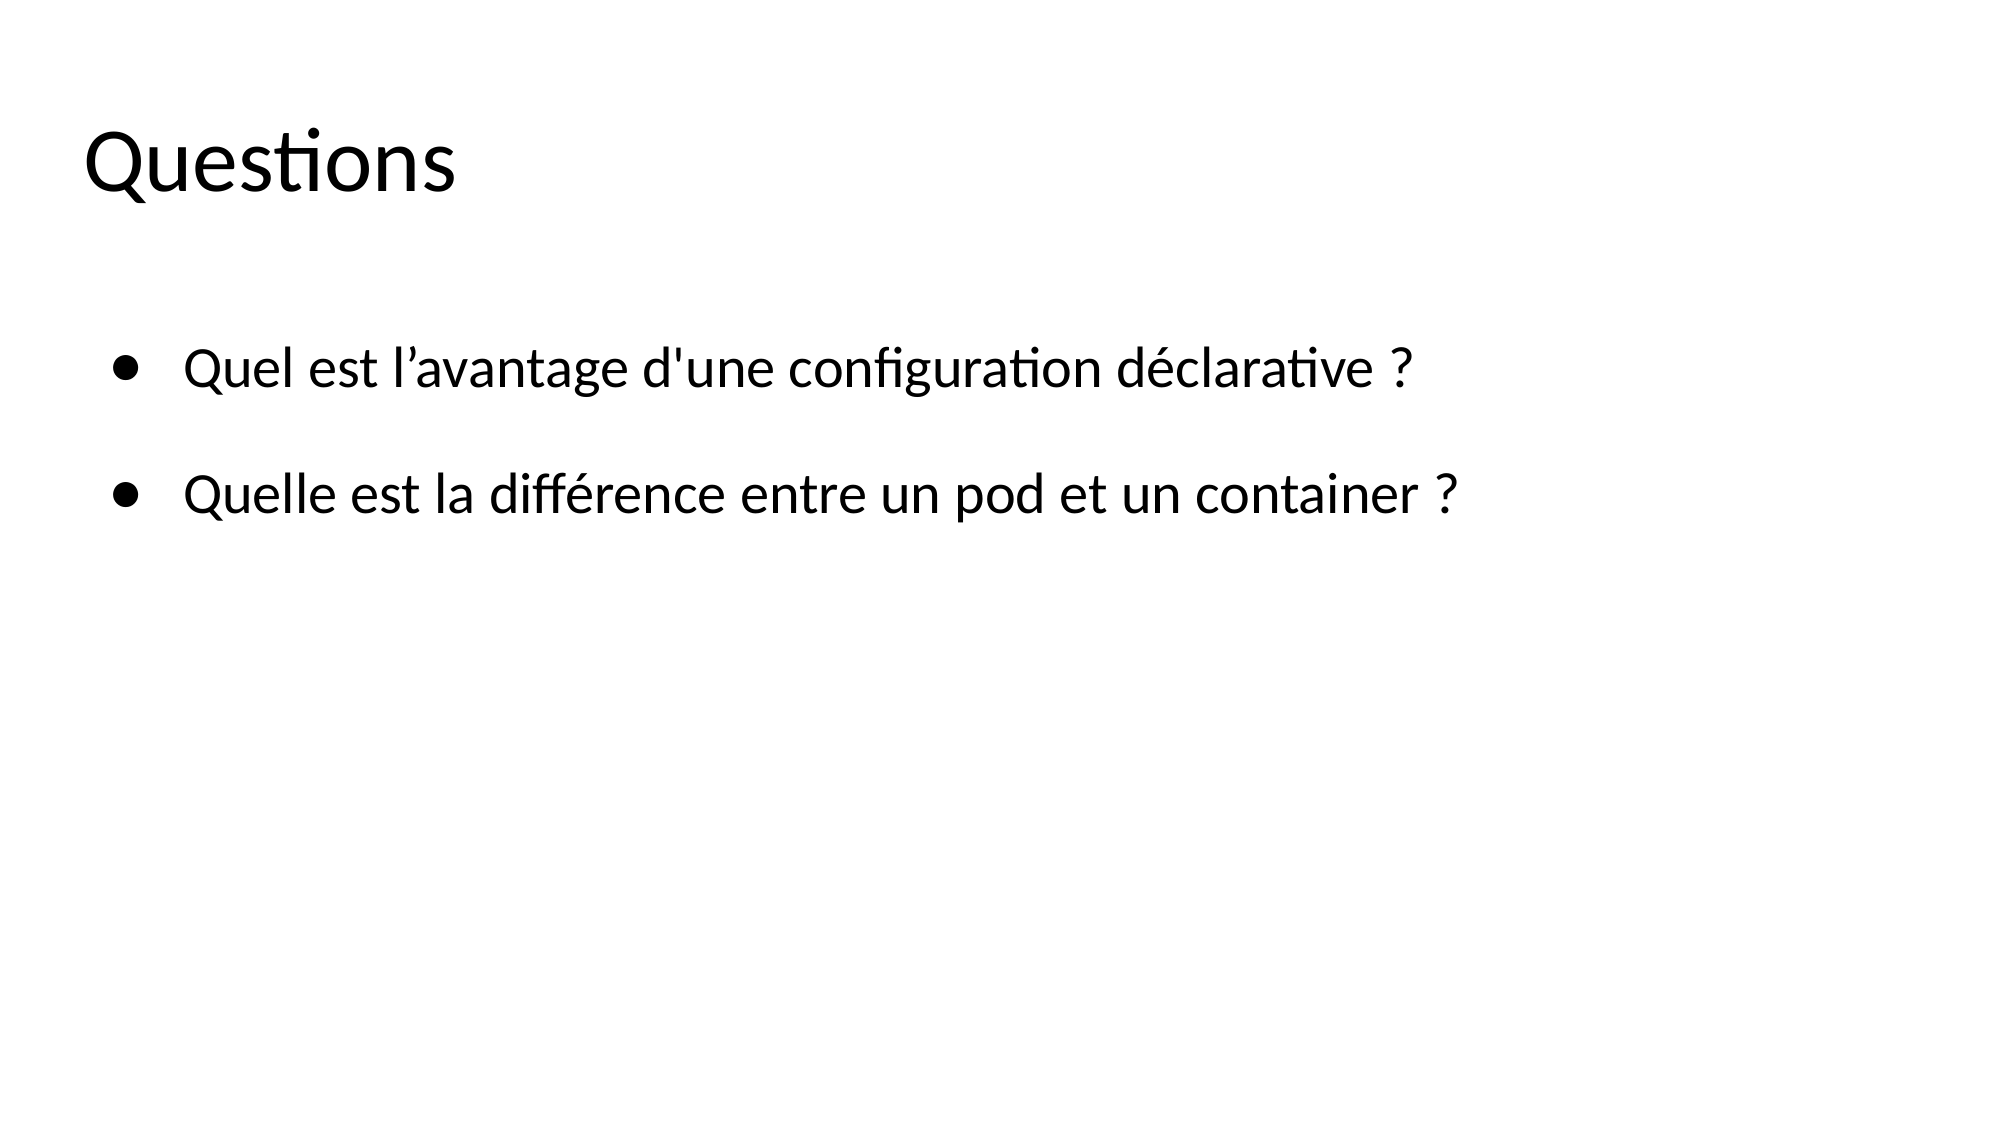

# Questions

Quel est l’avantage d'une configuration déclarative ?

Quelle est la différence entre un pod et un container ?